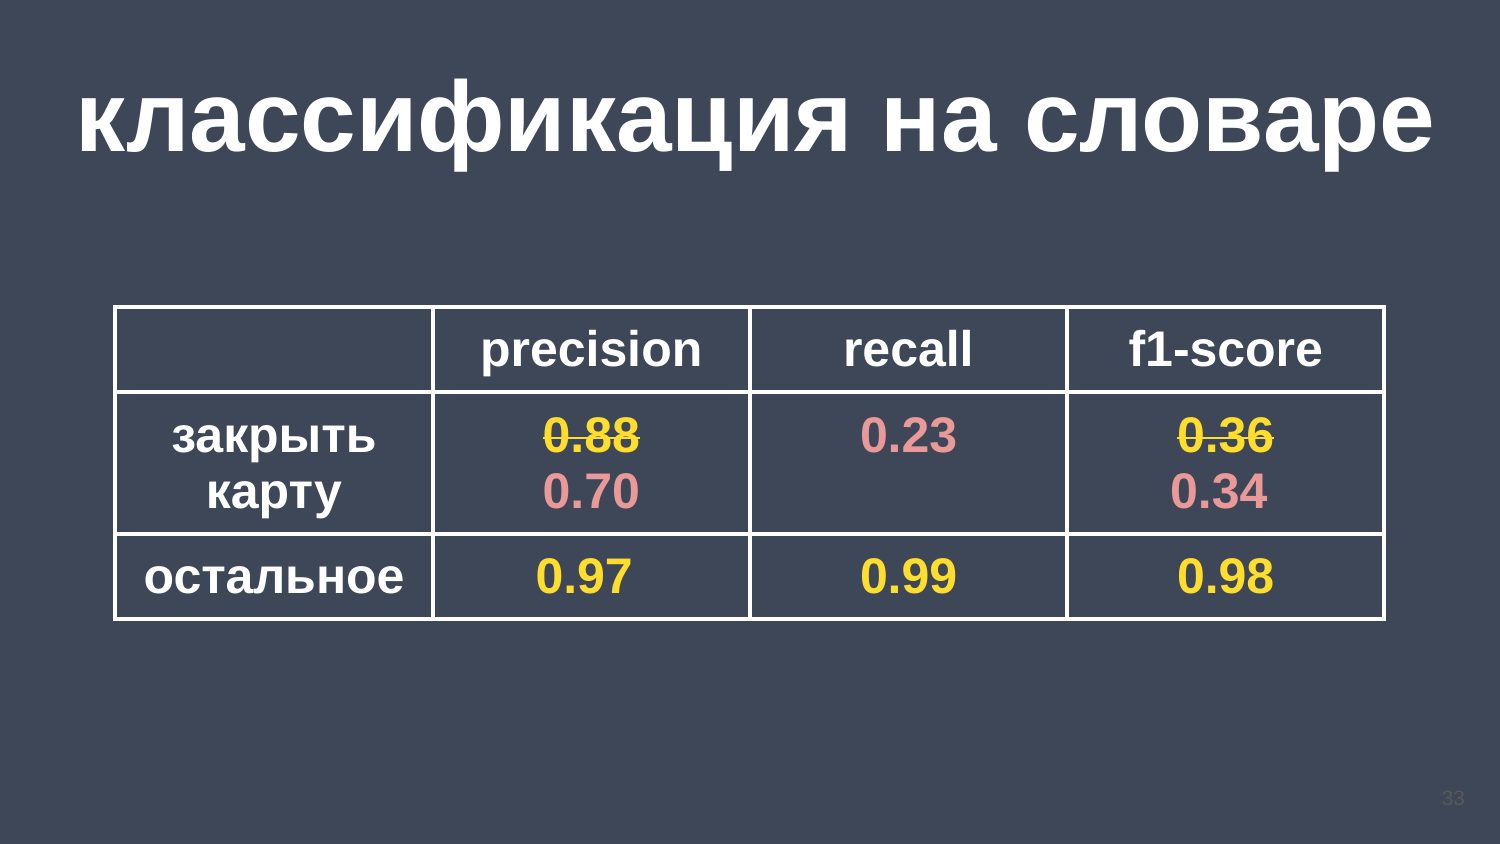

классификация на словаре

|  | precision | recall | f1-score |
| --- | --- | --- | --- |
| закрыть карту | 0.88 0.70 | 0.23 | 0.36 0.34 |
| остальное | 0.97 | 0.99 | 0.98 |
33